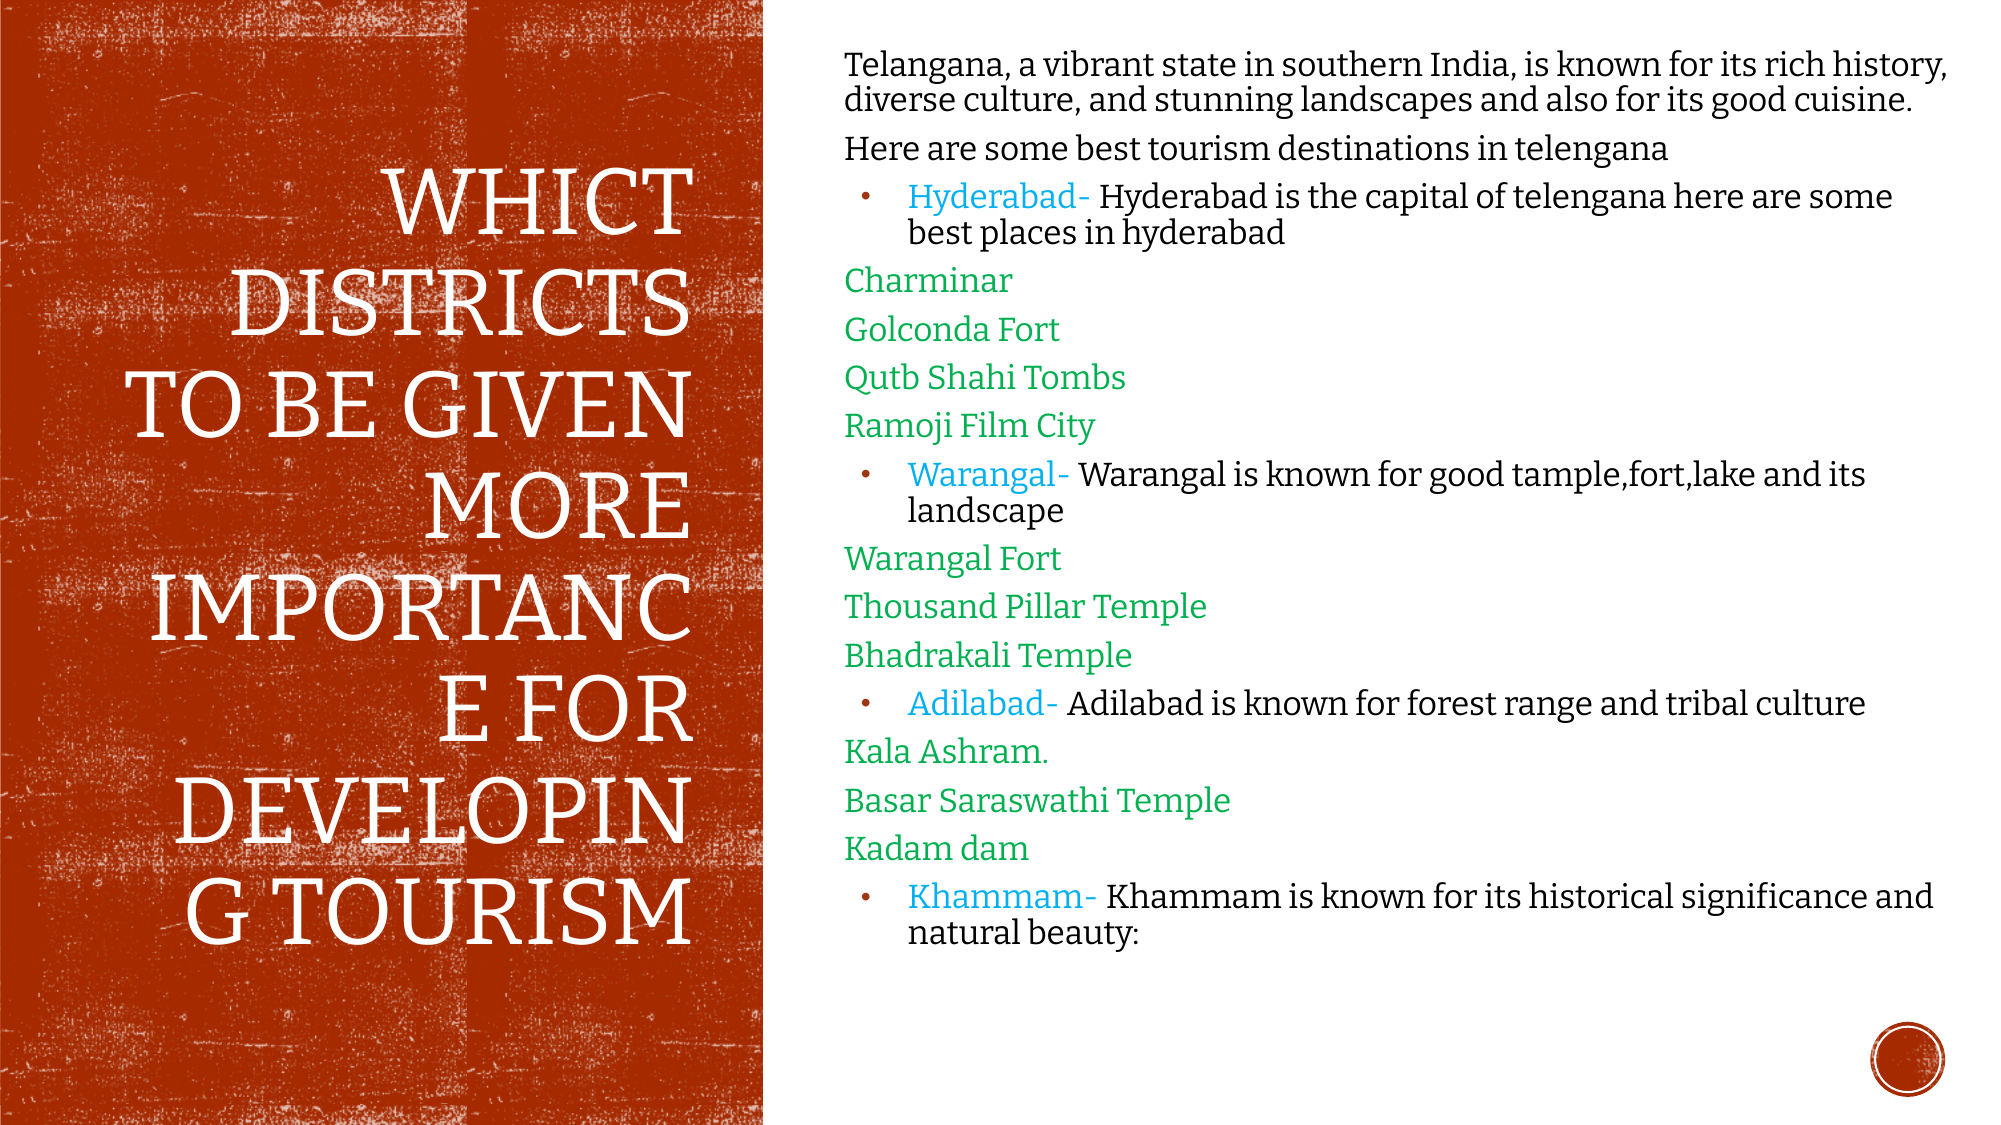

Telangana, a vibrant state in southern India, is known for its rich history, diverse culture, and stunning landscapes and also for its good cuisine.
Here are some best tourism destinations in telengana
Hyderabad- Hyderabad is the capital of telengana here are some best places in hyderabad
Charminar
Golconda Fort
Qutb Shahi Tombs
Ramoji Film City
Warangal- Warangal is known for good tample,fort,lake and its landscape
Warangal Fort
Thousand Pillar Temple
Bhadrakali Temple
Adilabad- Adilabad is known for forest range and tribal culture
Kala Ashram.
Basar Saraswathi Temple
Kadam dam
Khammam- Khammam is known for its historical significance and natural beauty:

# Whict districts to be given more importance for developing tourism